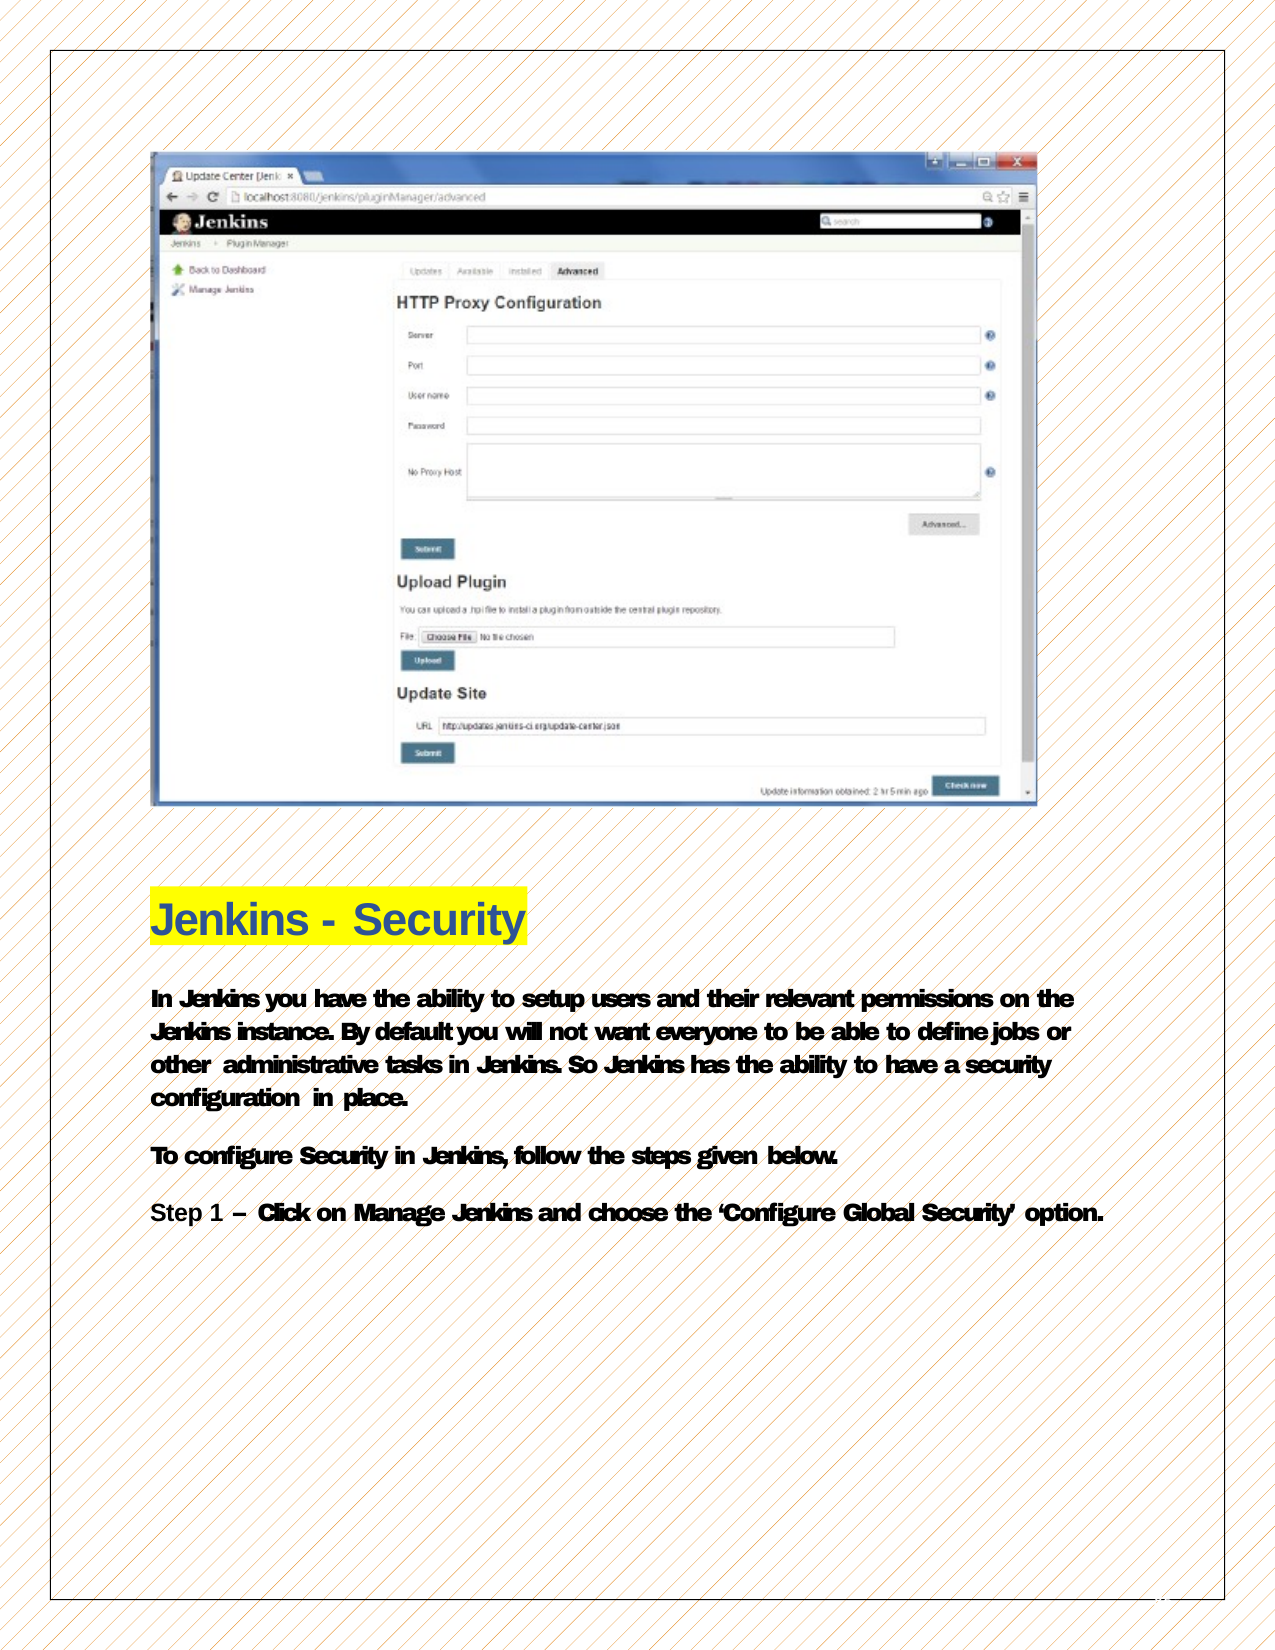

Jenkins - Security
In Jenkins you have the ability to setup users and their relevant permissions on the  Jenkins instance. By default you will not want everyone to be able to define jobs or other  administrative tasks in Jenkins. So Jenkins has the ability to have a security configuration  in place.

To configure Security in Jenkins, follow the steps given below.

Step 1 − Click on Manage Jenkins and choose the ‘Configure Global Security’ option.
86